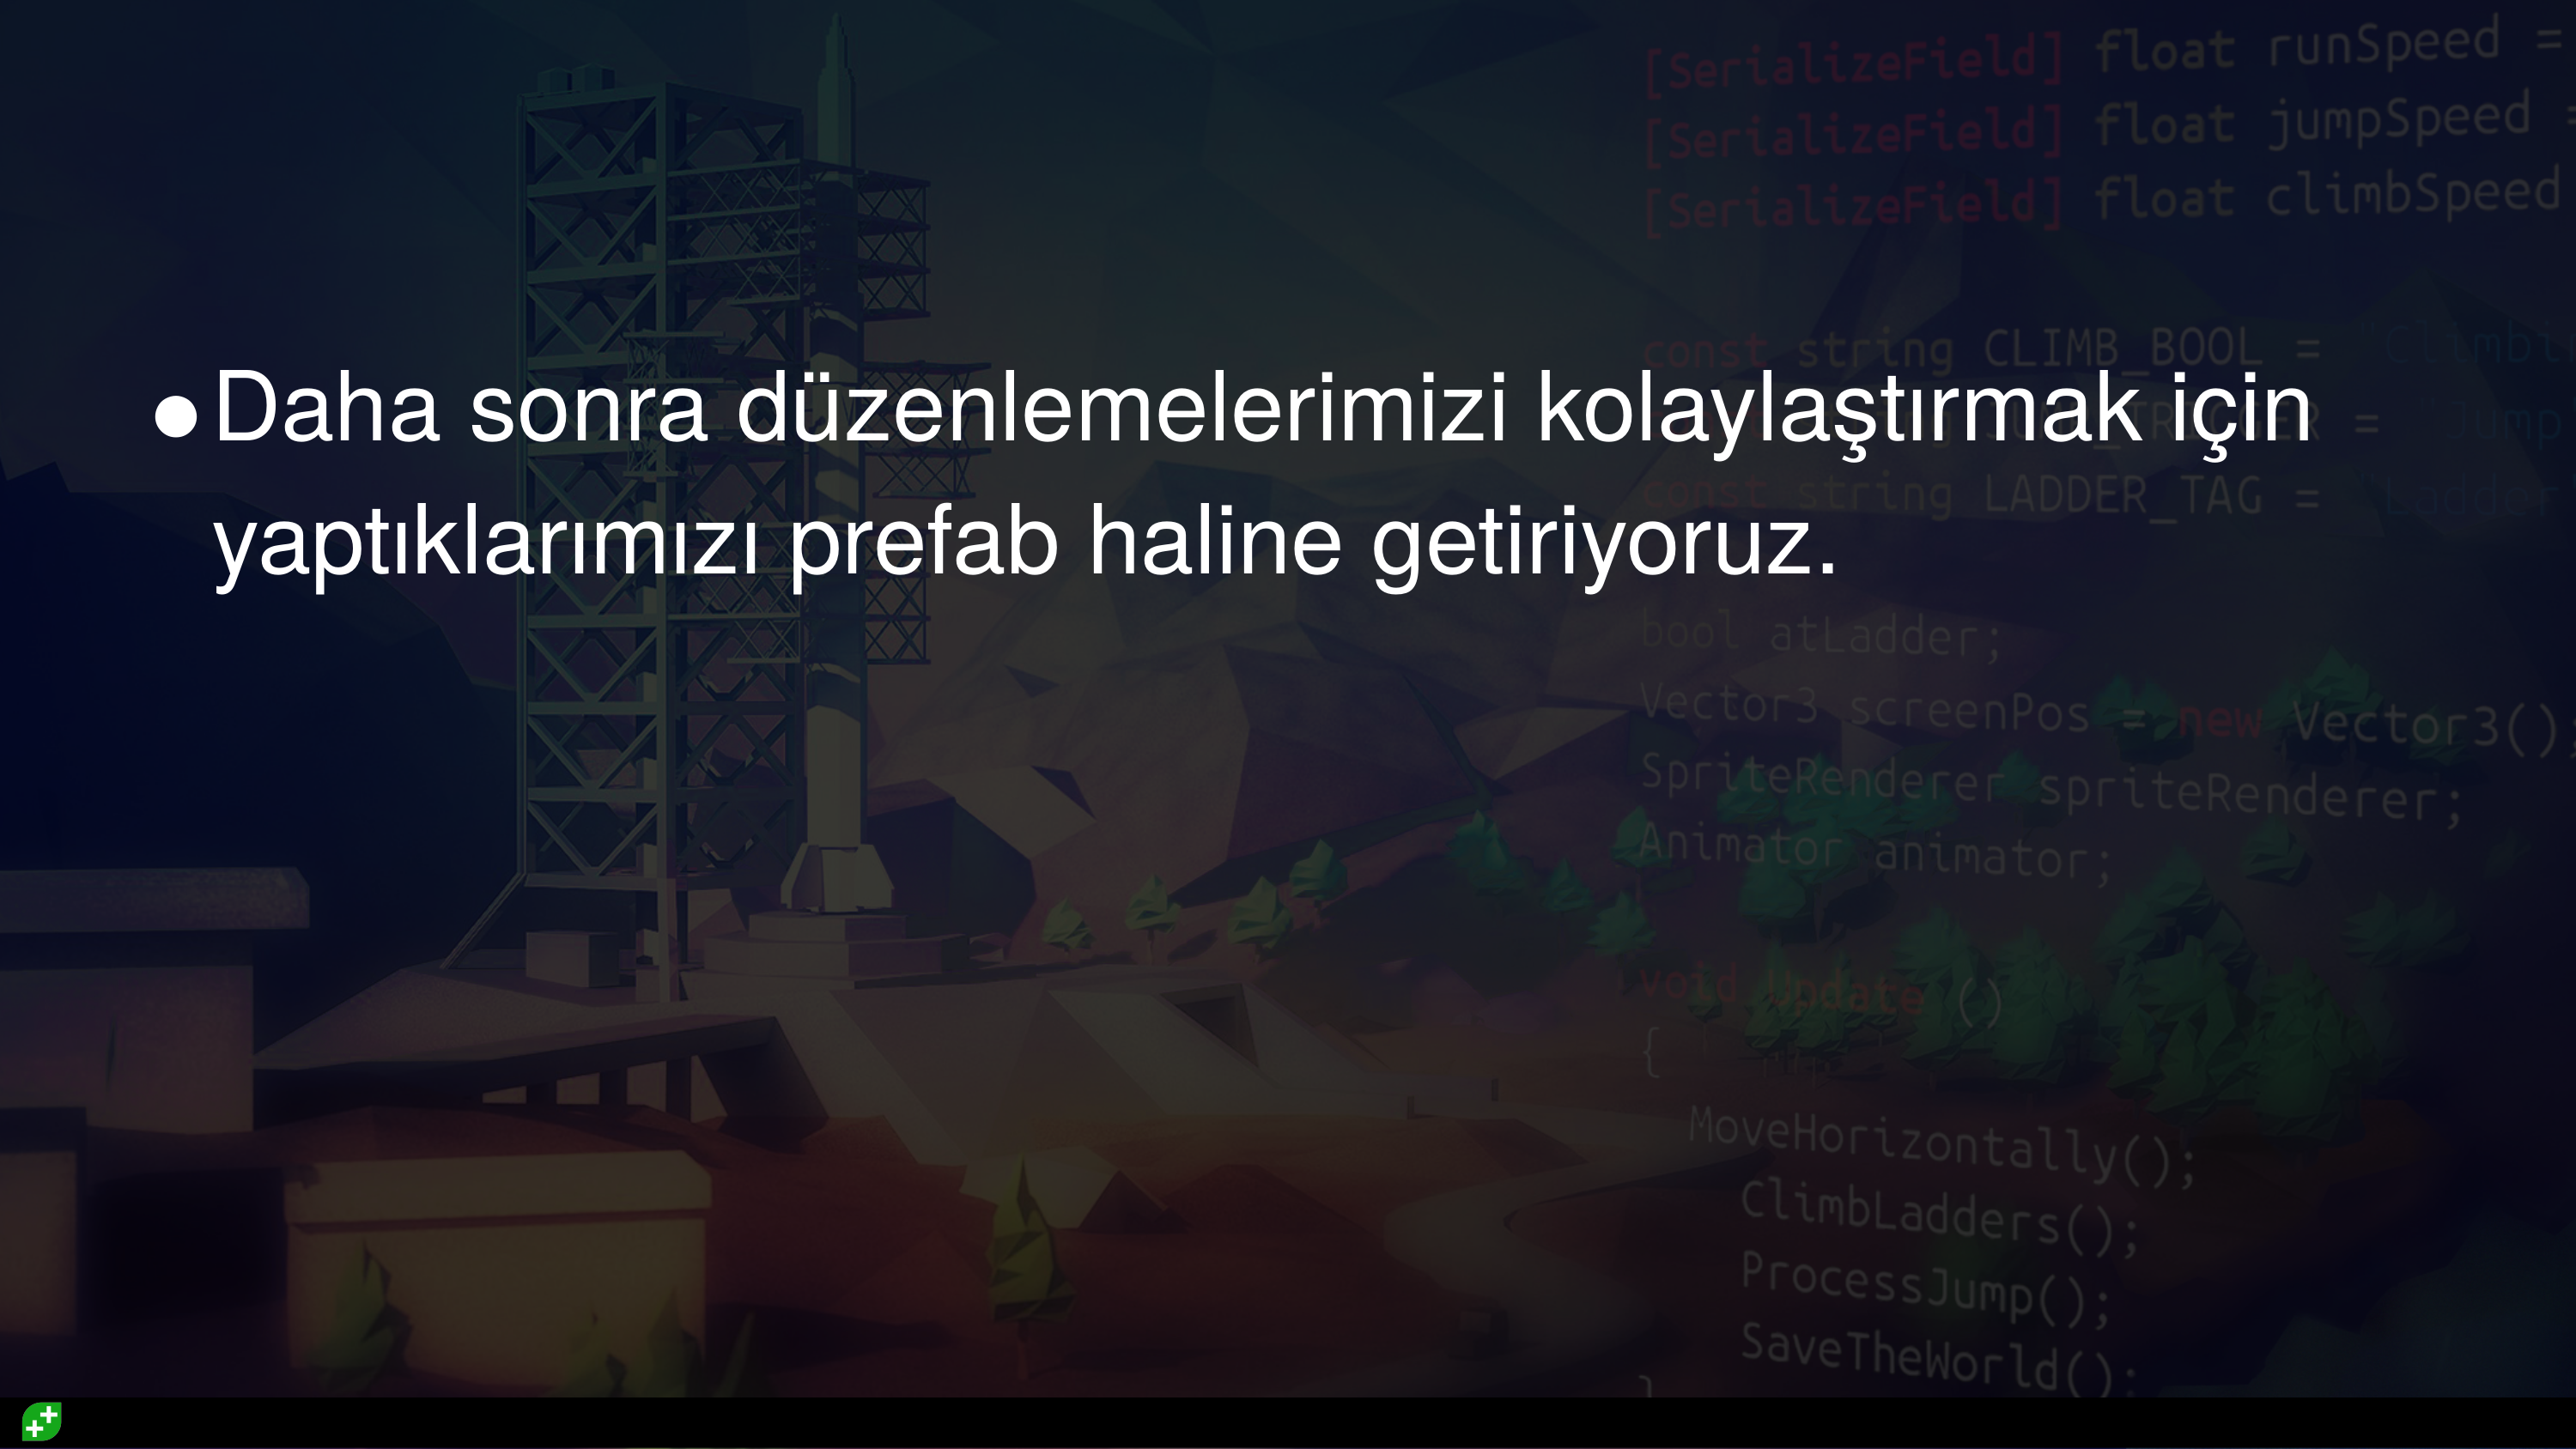

#
Daha sonra düzenlemelerimizi kolaylaştırmak için yaptıklarımızı prefab haline getiriyoruz.